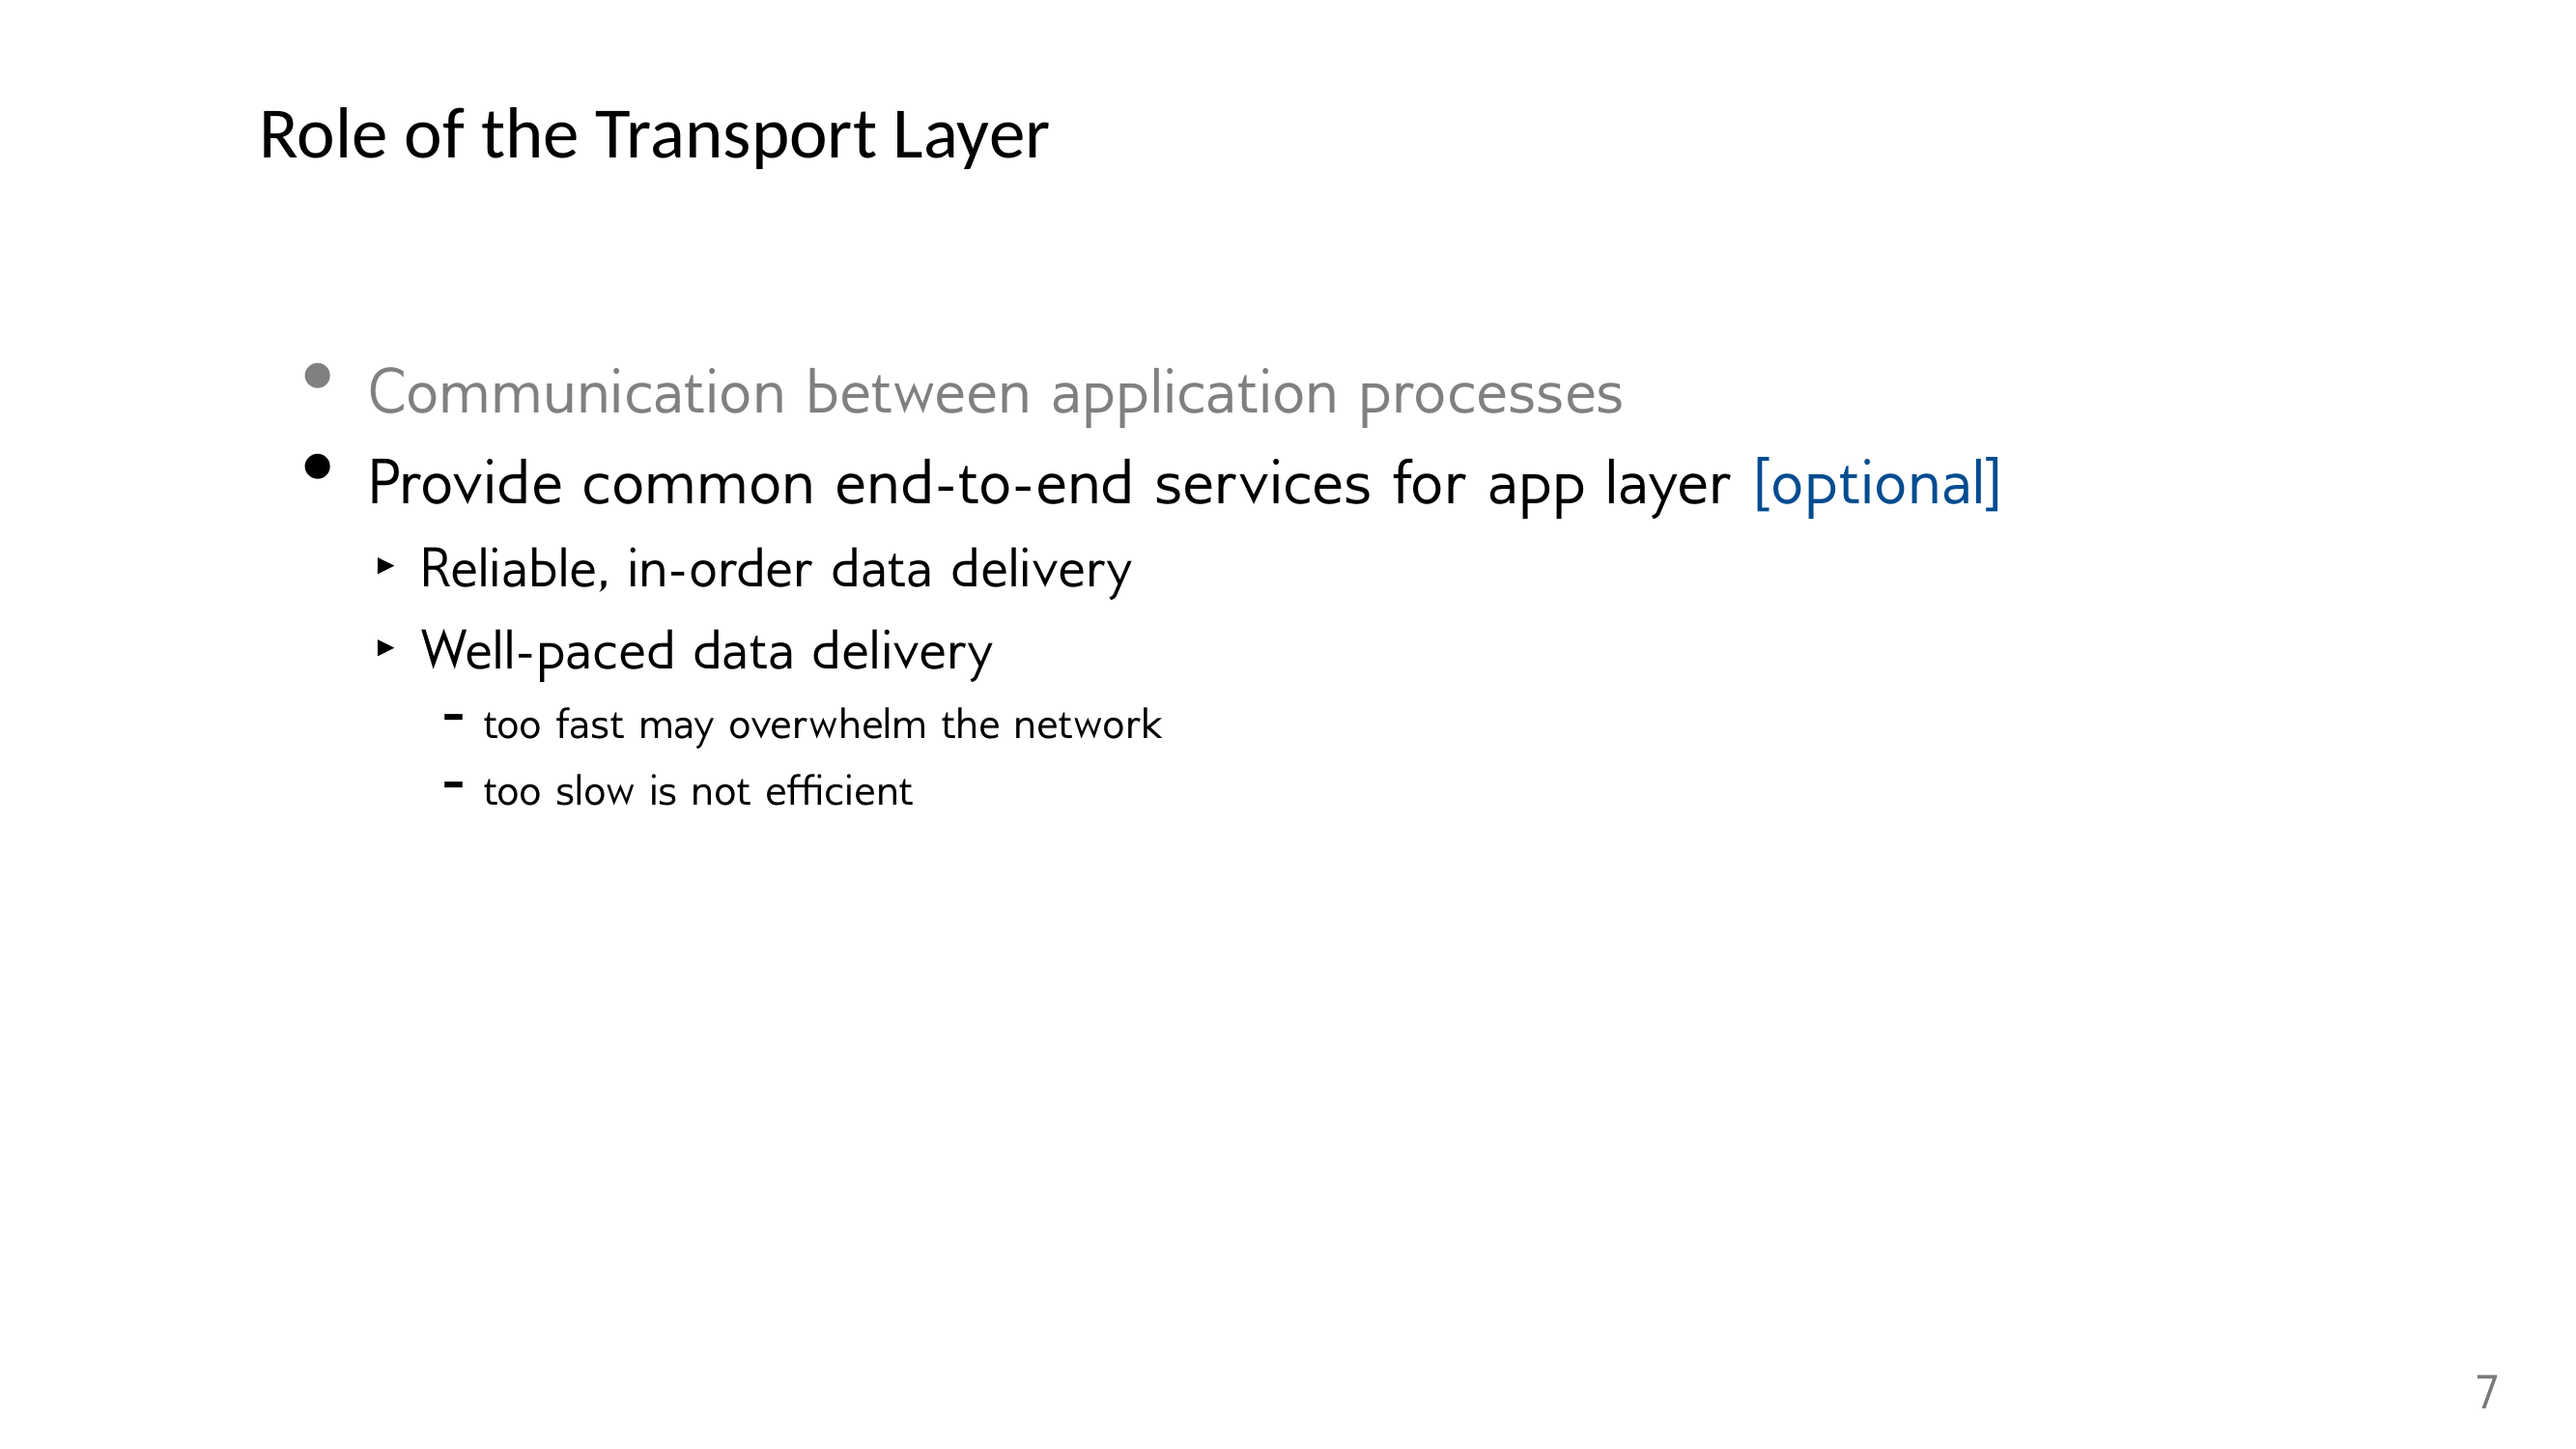

# Role of the Transport Layer
Communication between application processes
Provide common end-to-end services for app layer [optional]
Reliable, in-order data delivery
Well-paced data delivery
too fast may overwhelm the network
too slow is not efficient

7